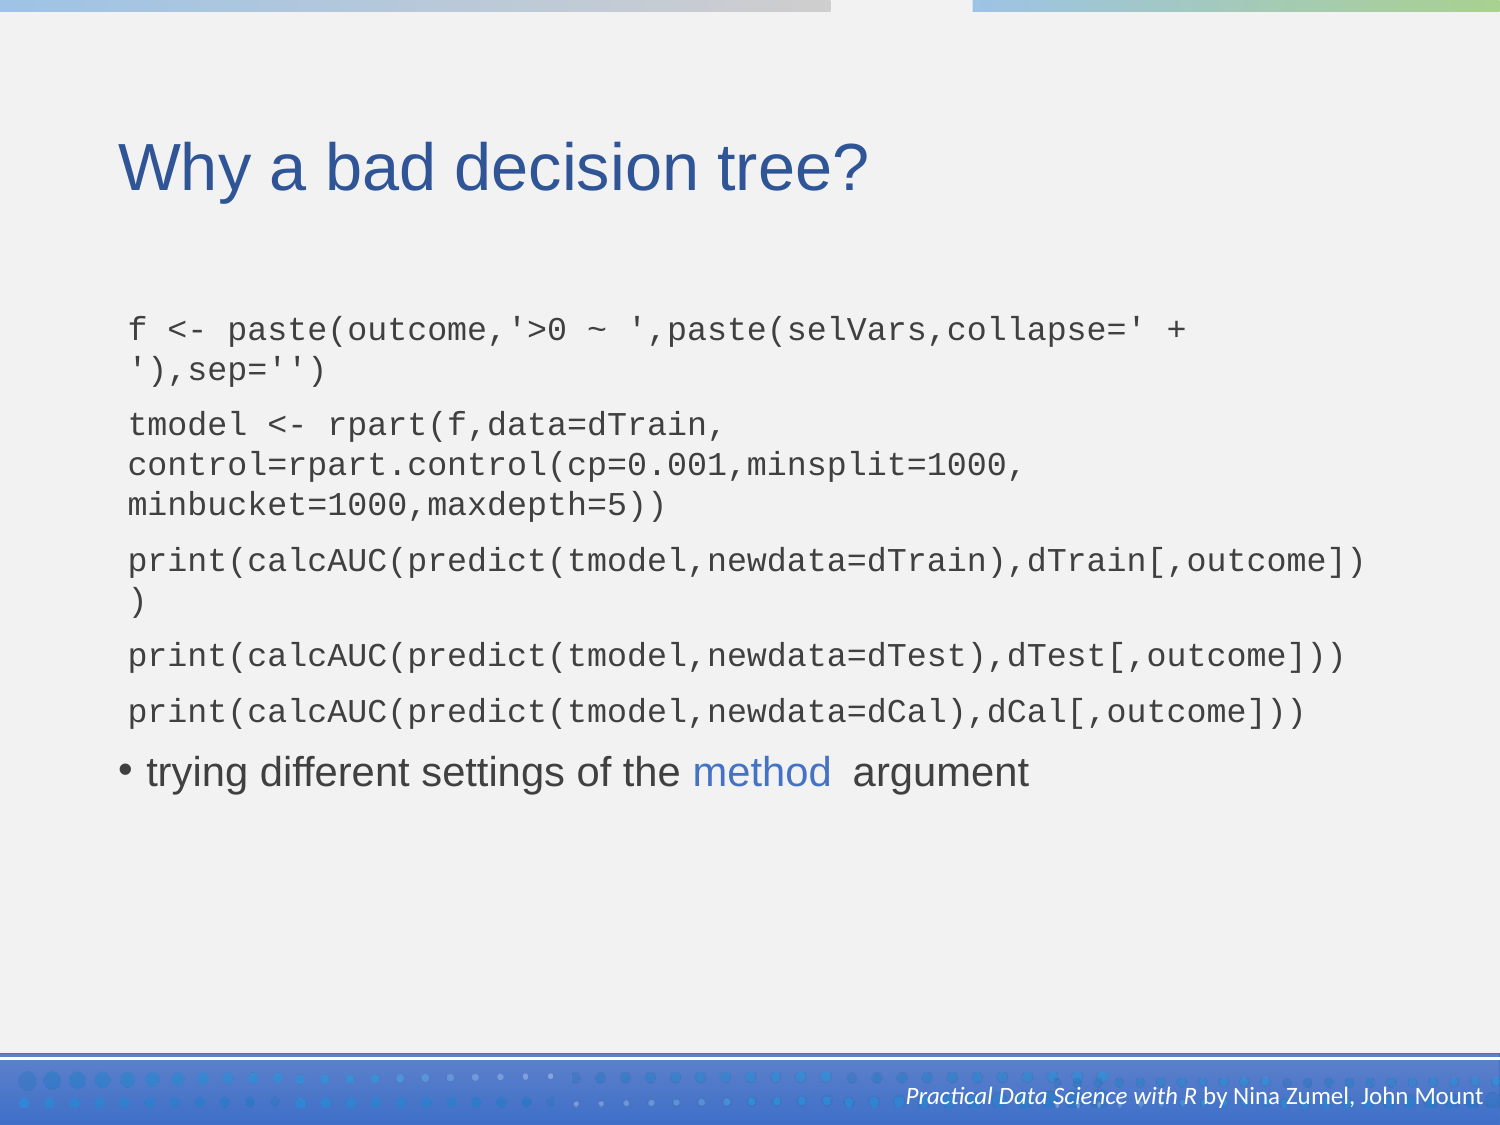

# Why a bad decision tree?
f <- paste(outcome,'>0 ~ ',paste(selVars,collapse=' + '),sep='')
tmodel <- rpart(f,data=dTrain, control=rpart.control(cp=0.001,minsplit=1000, minbucket=1000,maxdepth=5))
print(calcAUC(predict(tmodel,newdata=dTrain),dTrain[,outcome]))
print(calcAUC(predict(tmodel,newdata=dTest),dTest[,outcome]))
print(calcAUC(predict(tmodel,newdata=dCal),dCal[,outcome]))
trying different settings of the method  argument
Practical Data Science with R by Nina Zumel, John Mount